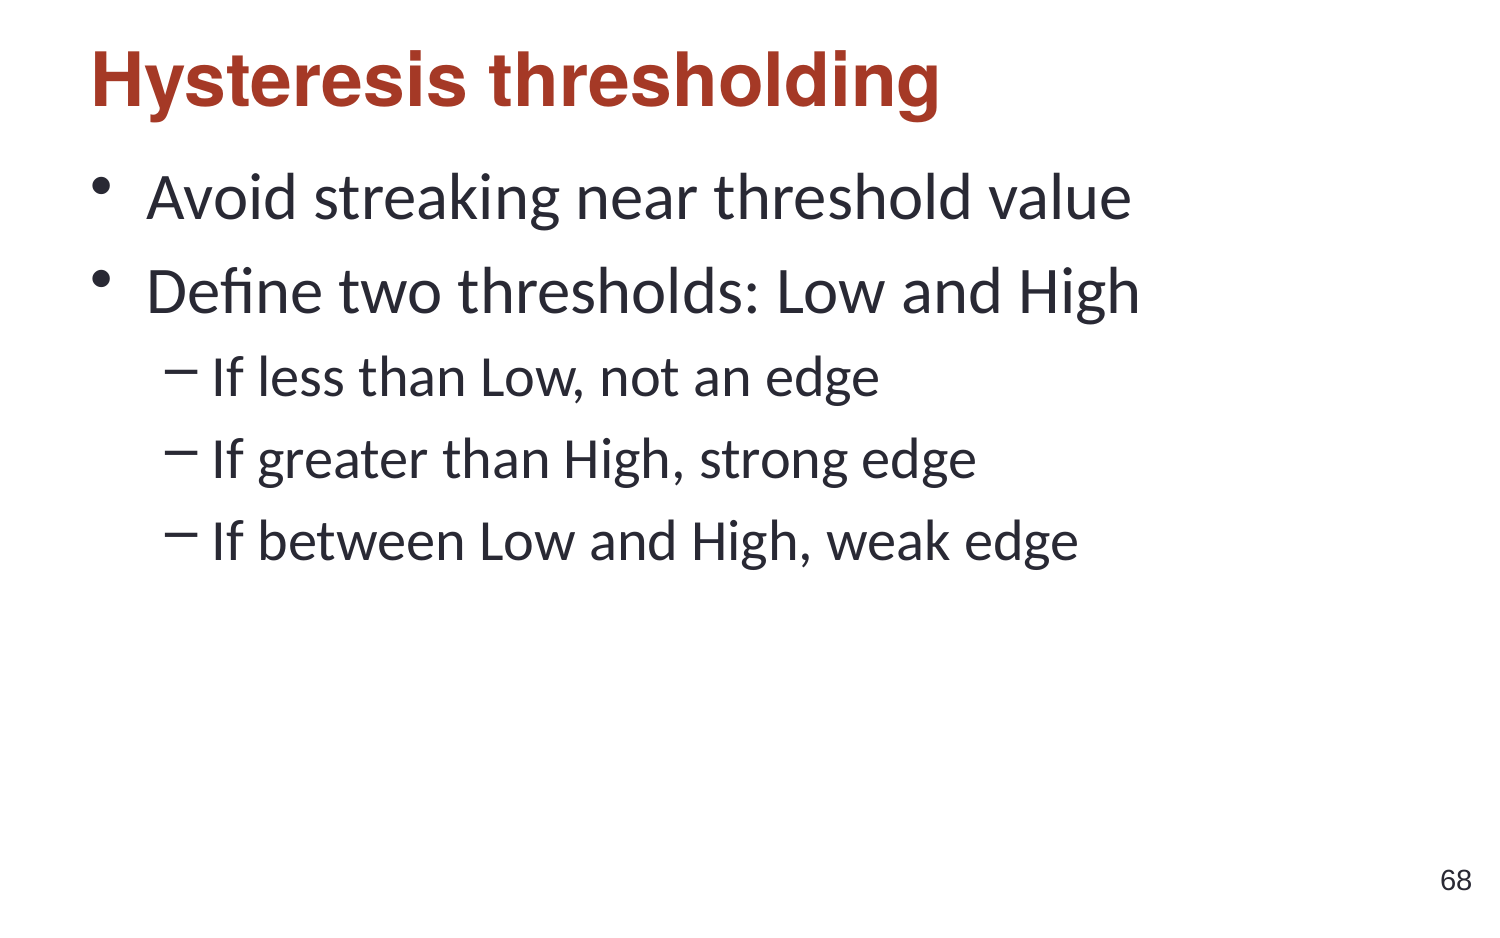

# Hysteresis thresholding
Avoid streaking near threshold value
Define two thresholds: Low and High
If less than Low, not an edge
If greater than High, strong edge
If between Low and High, weak edge
68